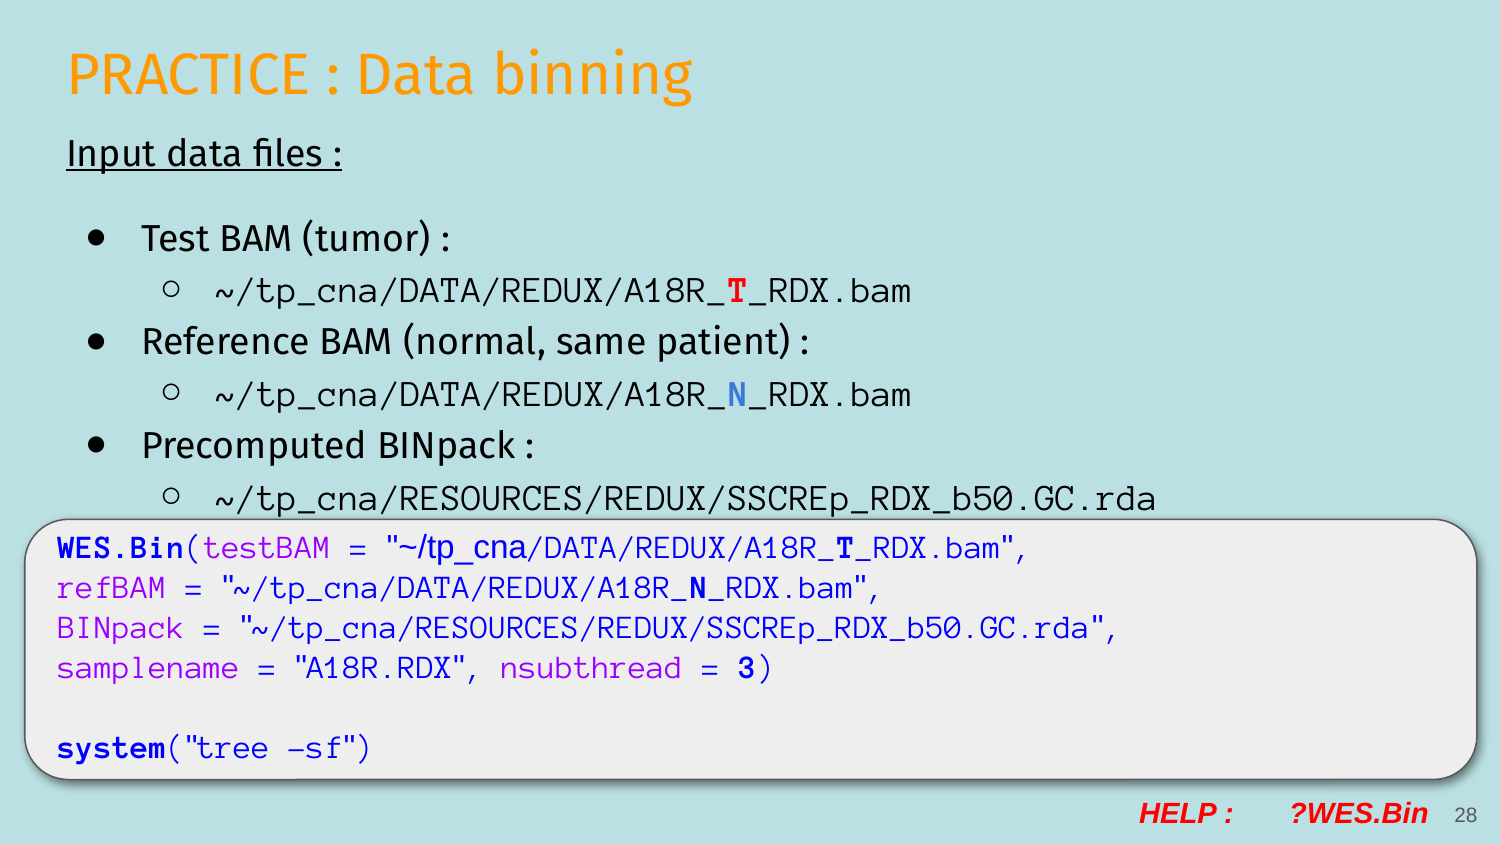

# PRACTICE : Data binning
Input data files :
Test BAM (tumor) :
~/tp_cna/DATA/REDUX/A18R_T_RDX.bam
Reference BAM (normal, same patient) :
~/tp_cna/DATA/REDUX/A18R_N_RDX.bam
Precomputed BINpack :
~/tp_cna/RESOURCES/REDUX/SSCREp_RDX_b50.GC.rda

WES.Bin(testBAM = "~/tp_cna/DATA/REDUX/A18R_T_RDX.bam",
refBAM = "~/tp_cna/DATA/REDUX/A18R_N_RDX.bam",
BINpack = "~/tp_cna/RESOURCES/REDUX/SSCREp_RDX_b50.GC.rda",
samplename = "A18R.RDX", nsubthread = 3)

system("tree -sf")

28
HELP :	?WES.Bin